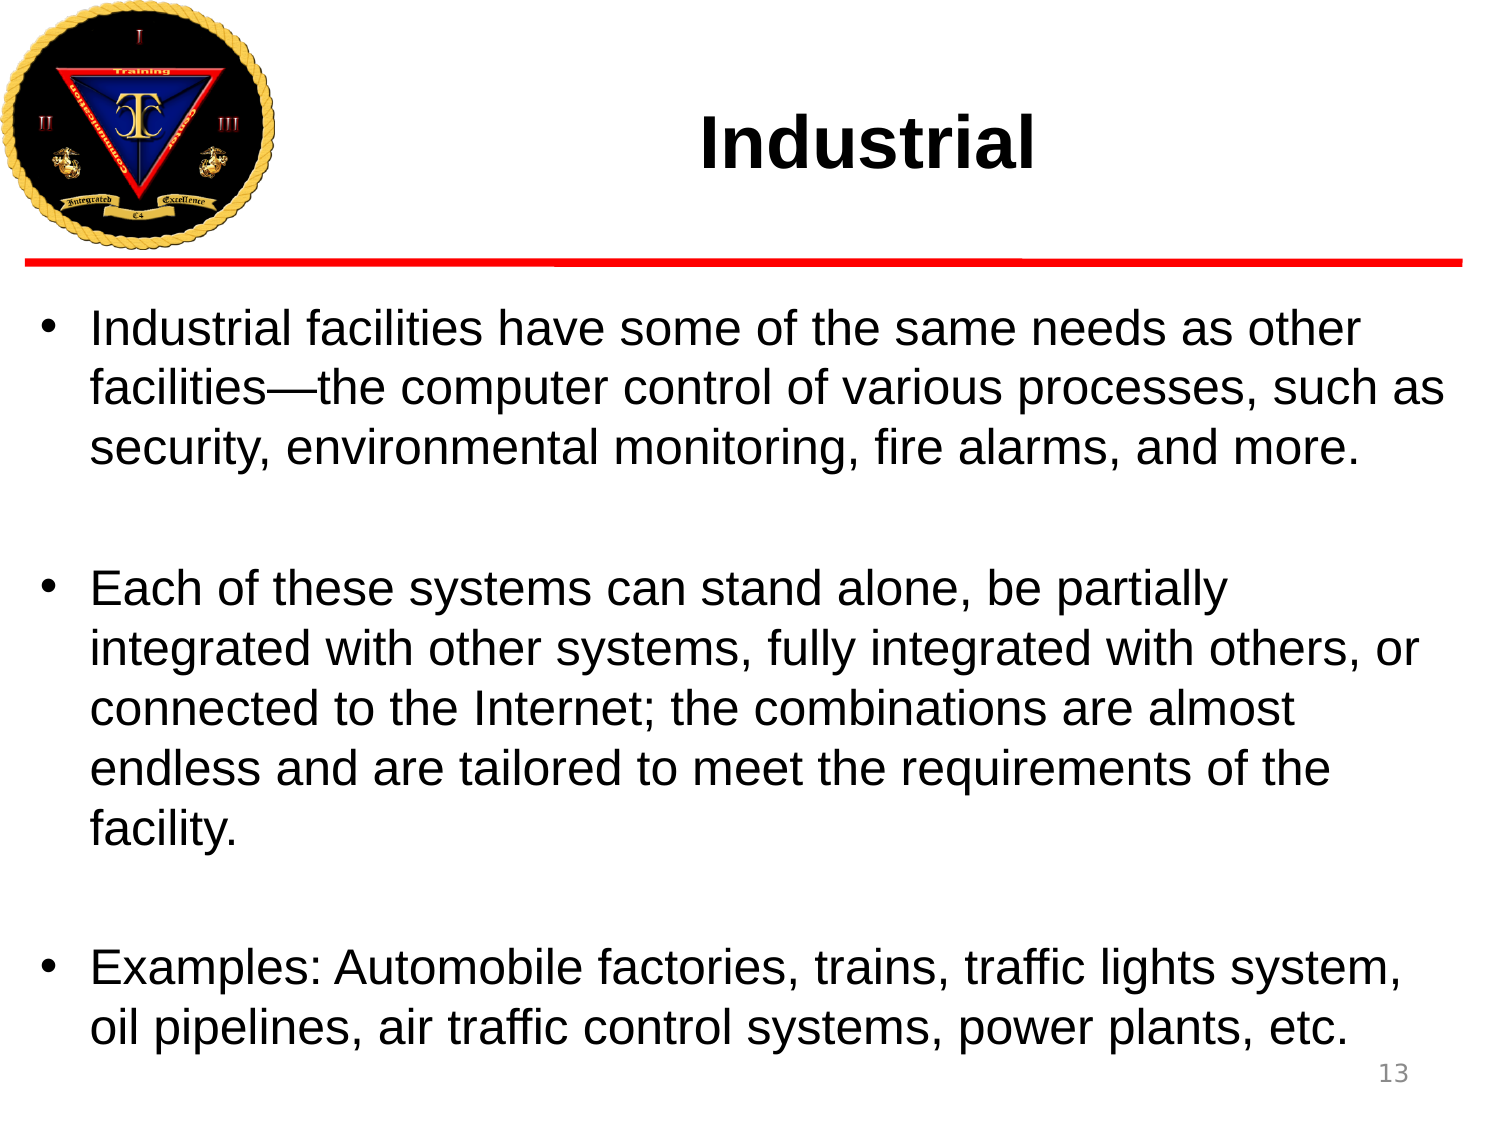

# Industrial
Industrial facilities have some of the same needs as other facilities—the computer control of various processes, such as security, environmental monitoring, fire alarms, and more.

Each of these systems can stand alone, be partially integrated with other systems, fully integrated with others, or connected to the Internet; the combinations are almost endless and are tailored to meet the requirements of the facility.

Examples: Automobile factories, trains, traffic lights system, oil pipelines, air traffic control systems, power plants, etc.
13